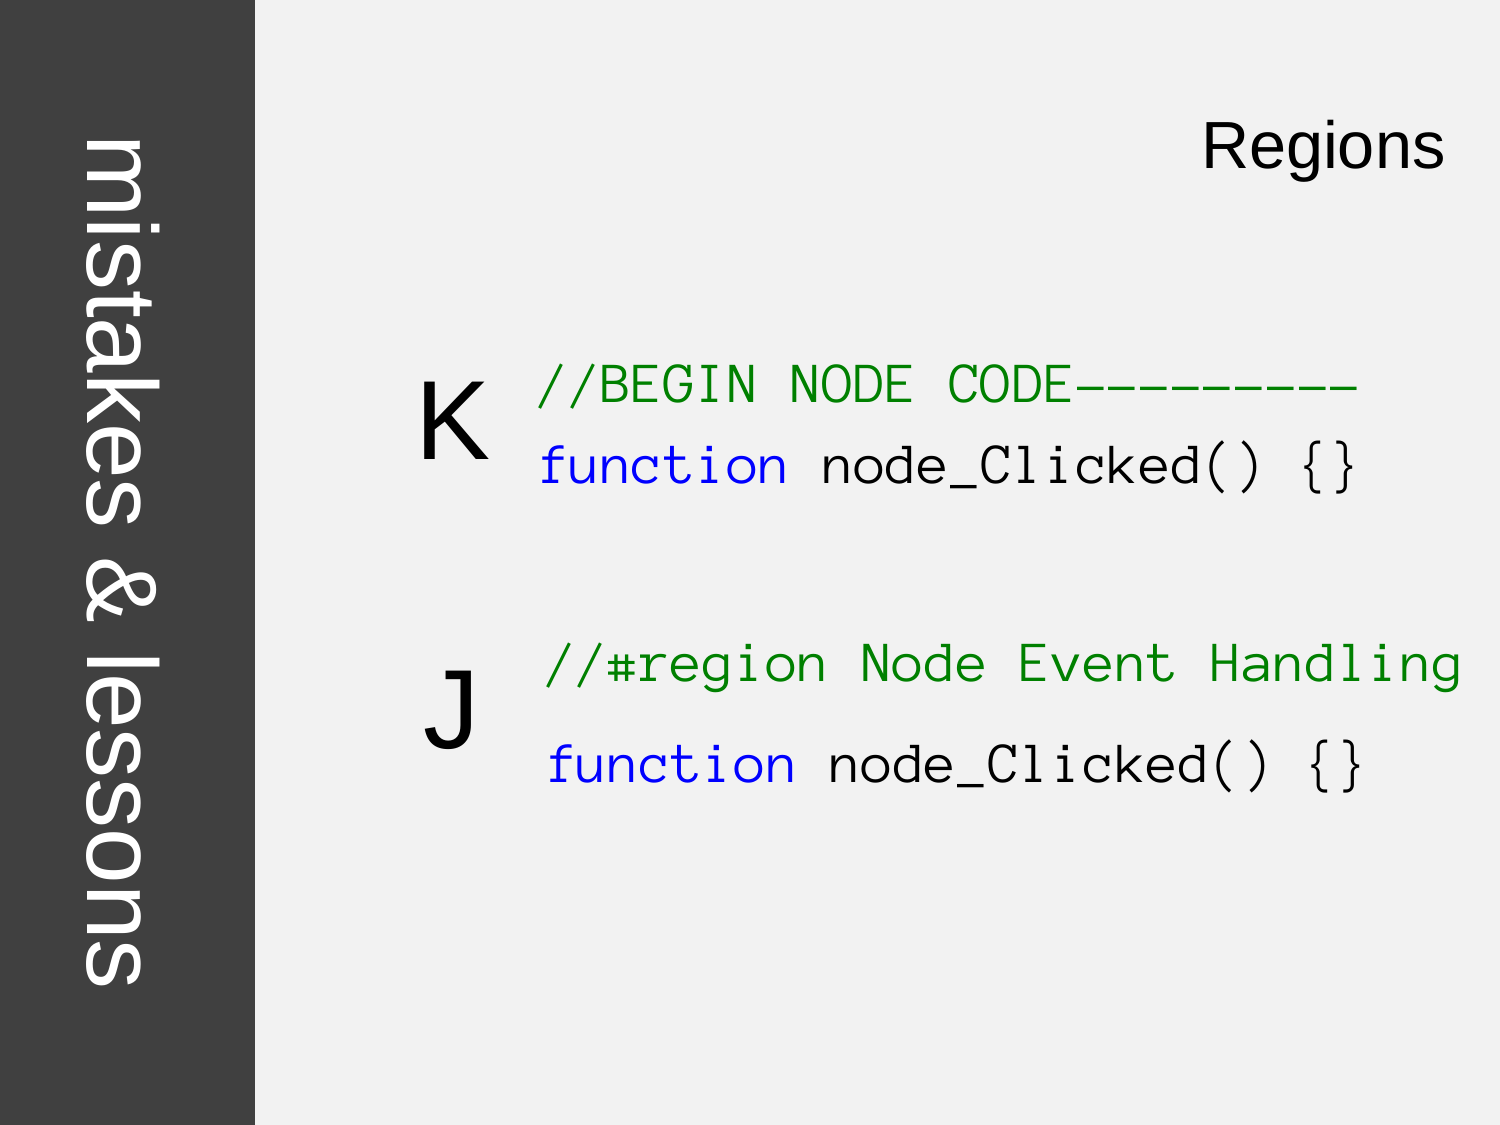

Regions
//BEGIN NODE CODE---------
function node_Clicked() {}
K
//#region Node Event Handling
function node_Clicked() {}
J